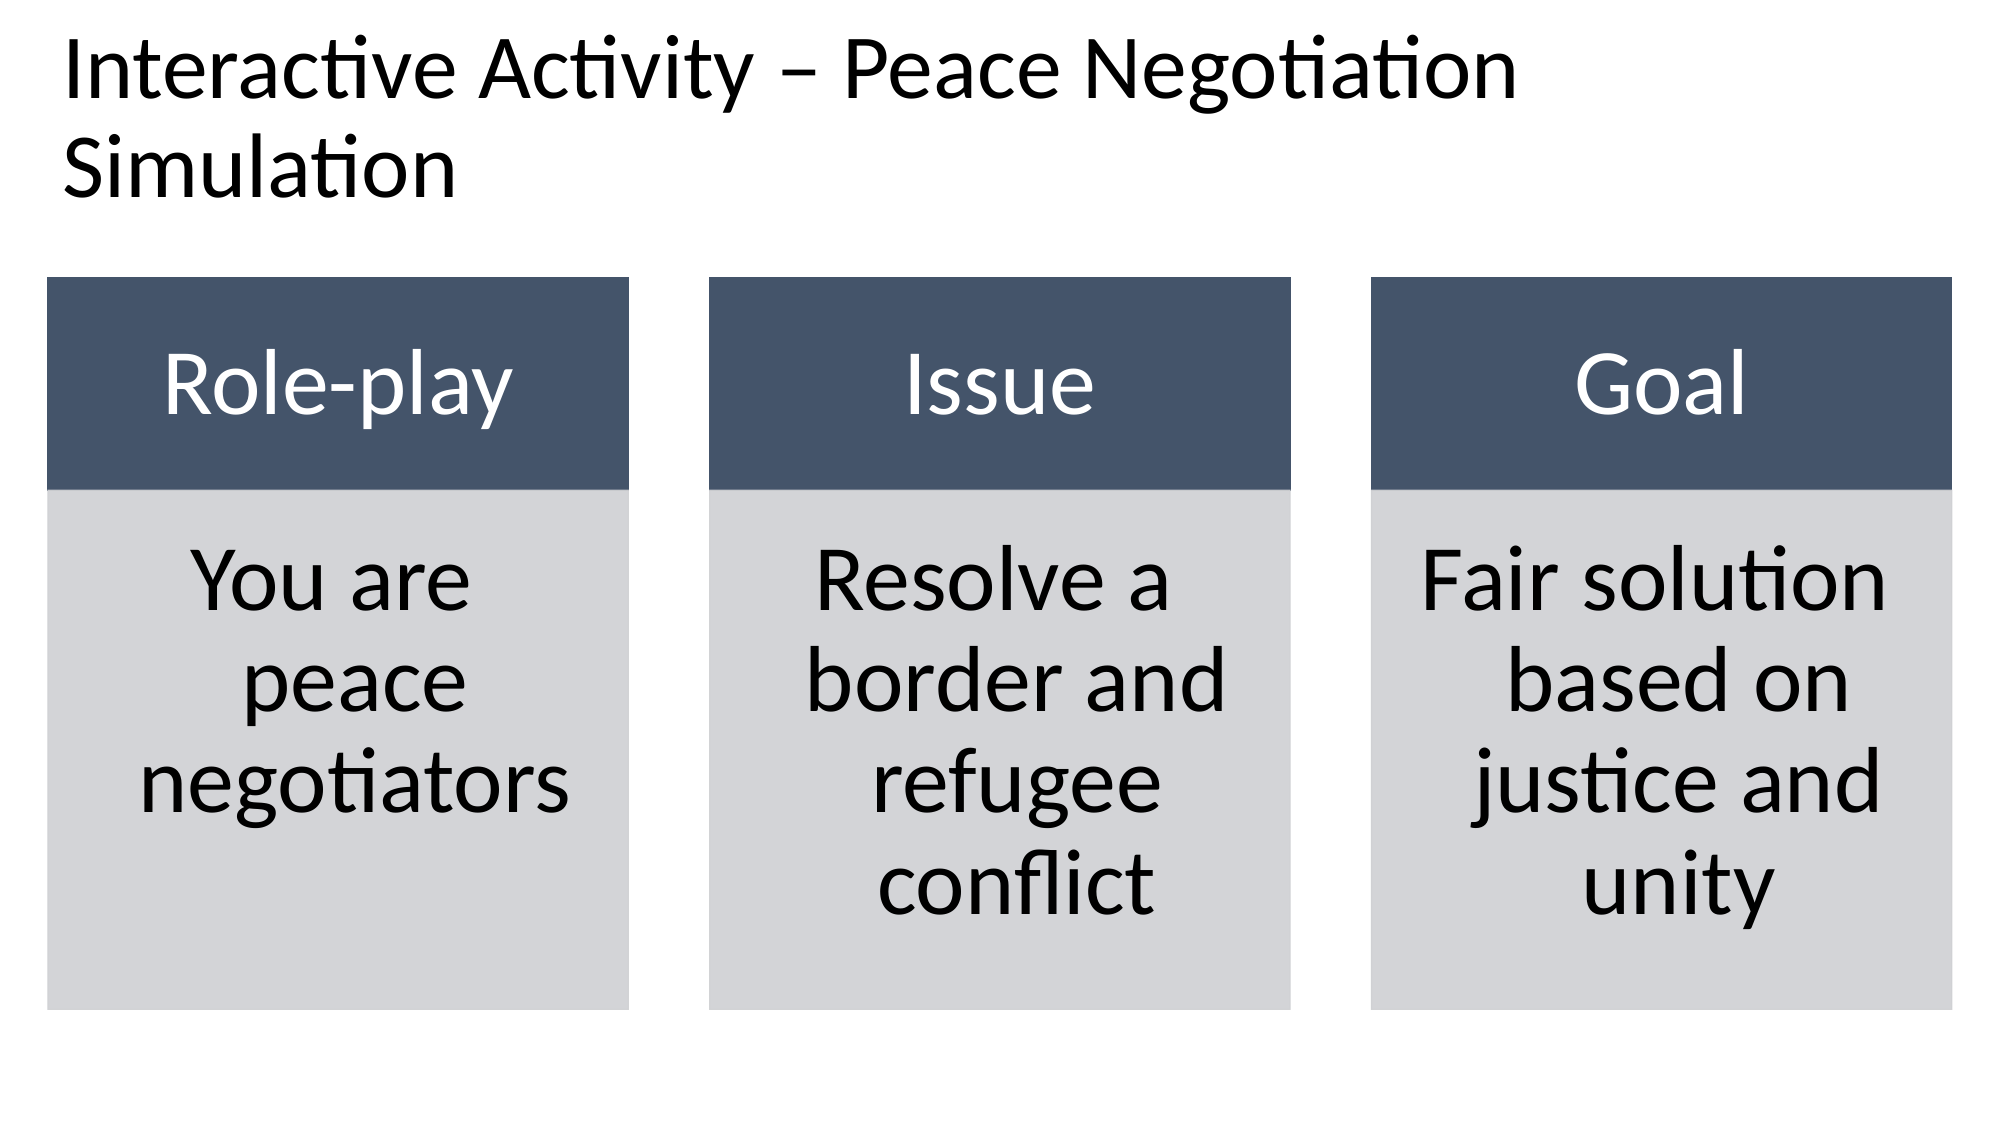

# Interactive Activity – Peace Negotiation Simulation
Role-play
You are peace negotiators
Issue
Resolve a border and refugee conflict
Goal
Fair solution based on justice and unity